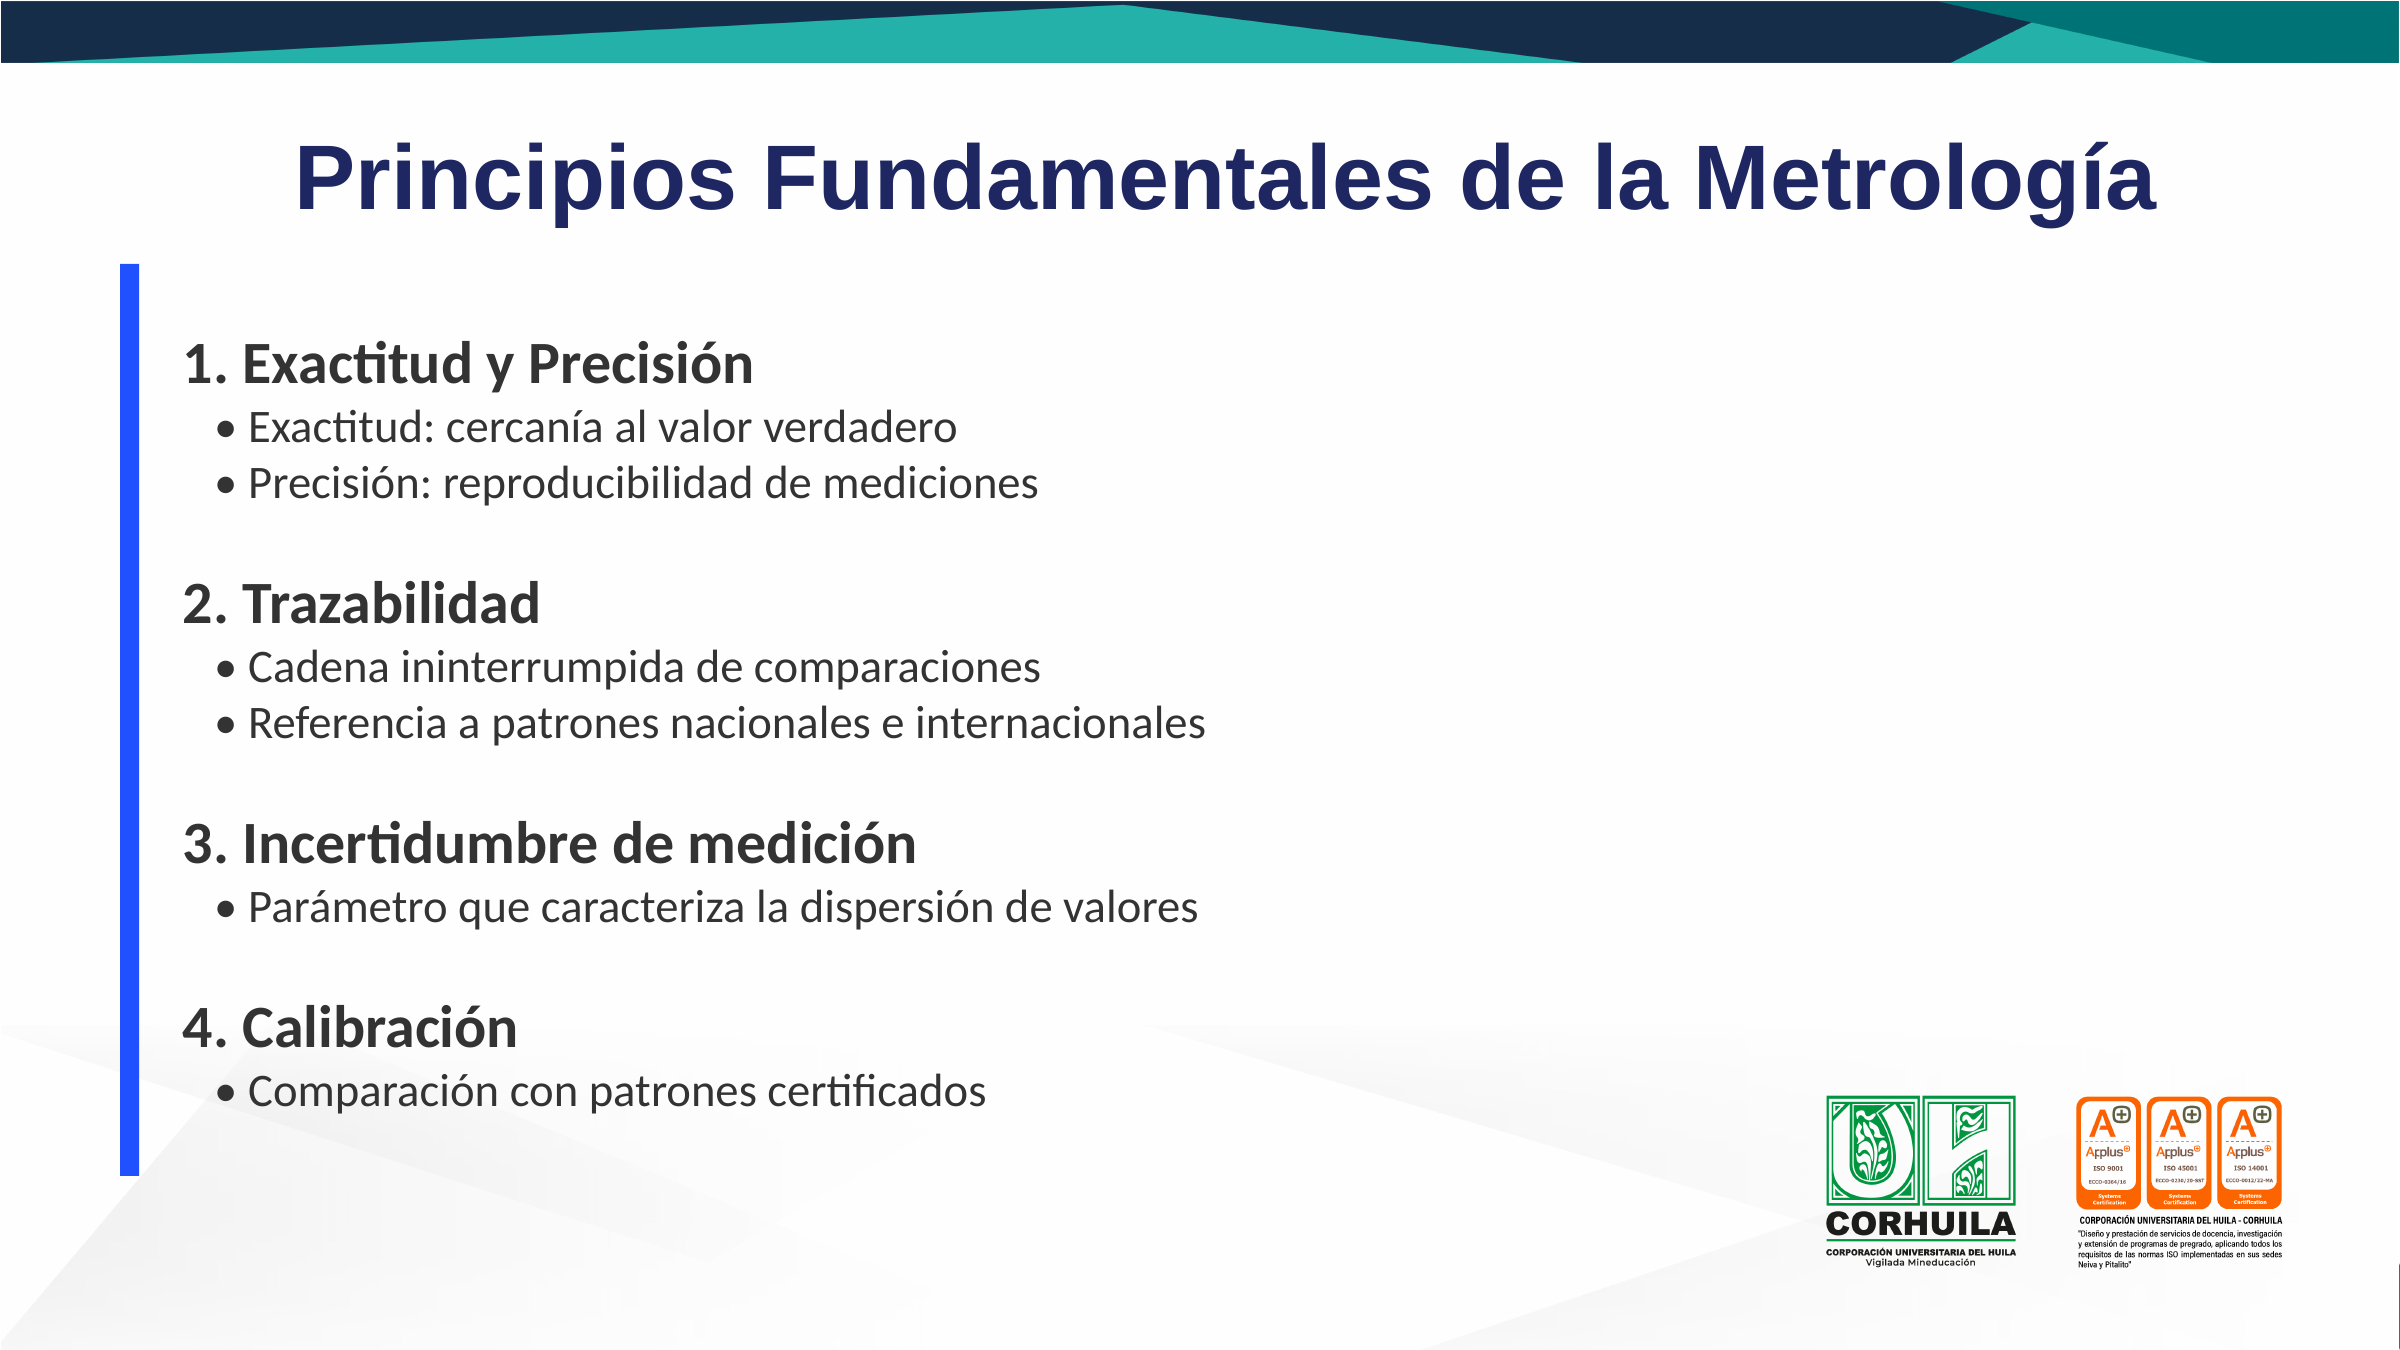

Principios Fundamentales de la Metrología

1. Exactitud y Precisión
   • Exactitud: cercanía al valor verdadero
   • Precisión: reproducibilidad de mediciones

2. Trazabilidad
   • Cadena ininterrumpida de comparaciones
   • Referencia a patrones nacionales e internacionales

3. Incertidumbre de medición
   • Parámetro que caracteriza la dispersión de valores

4. Calibración
   • Comparación con patrones certificados